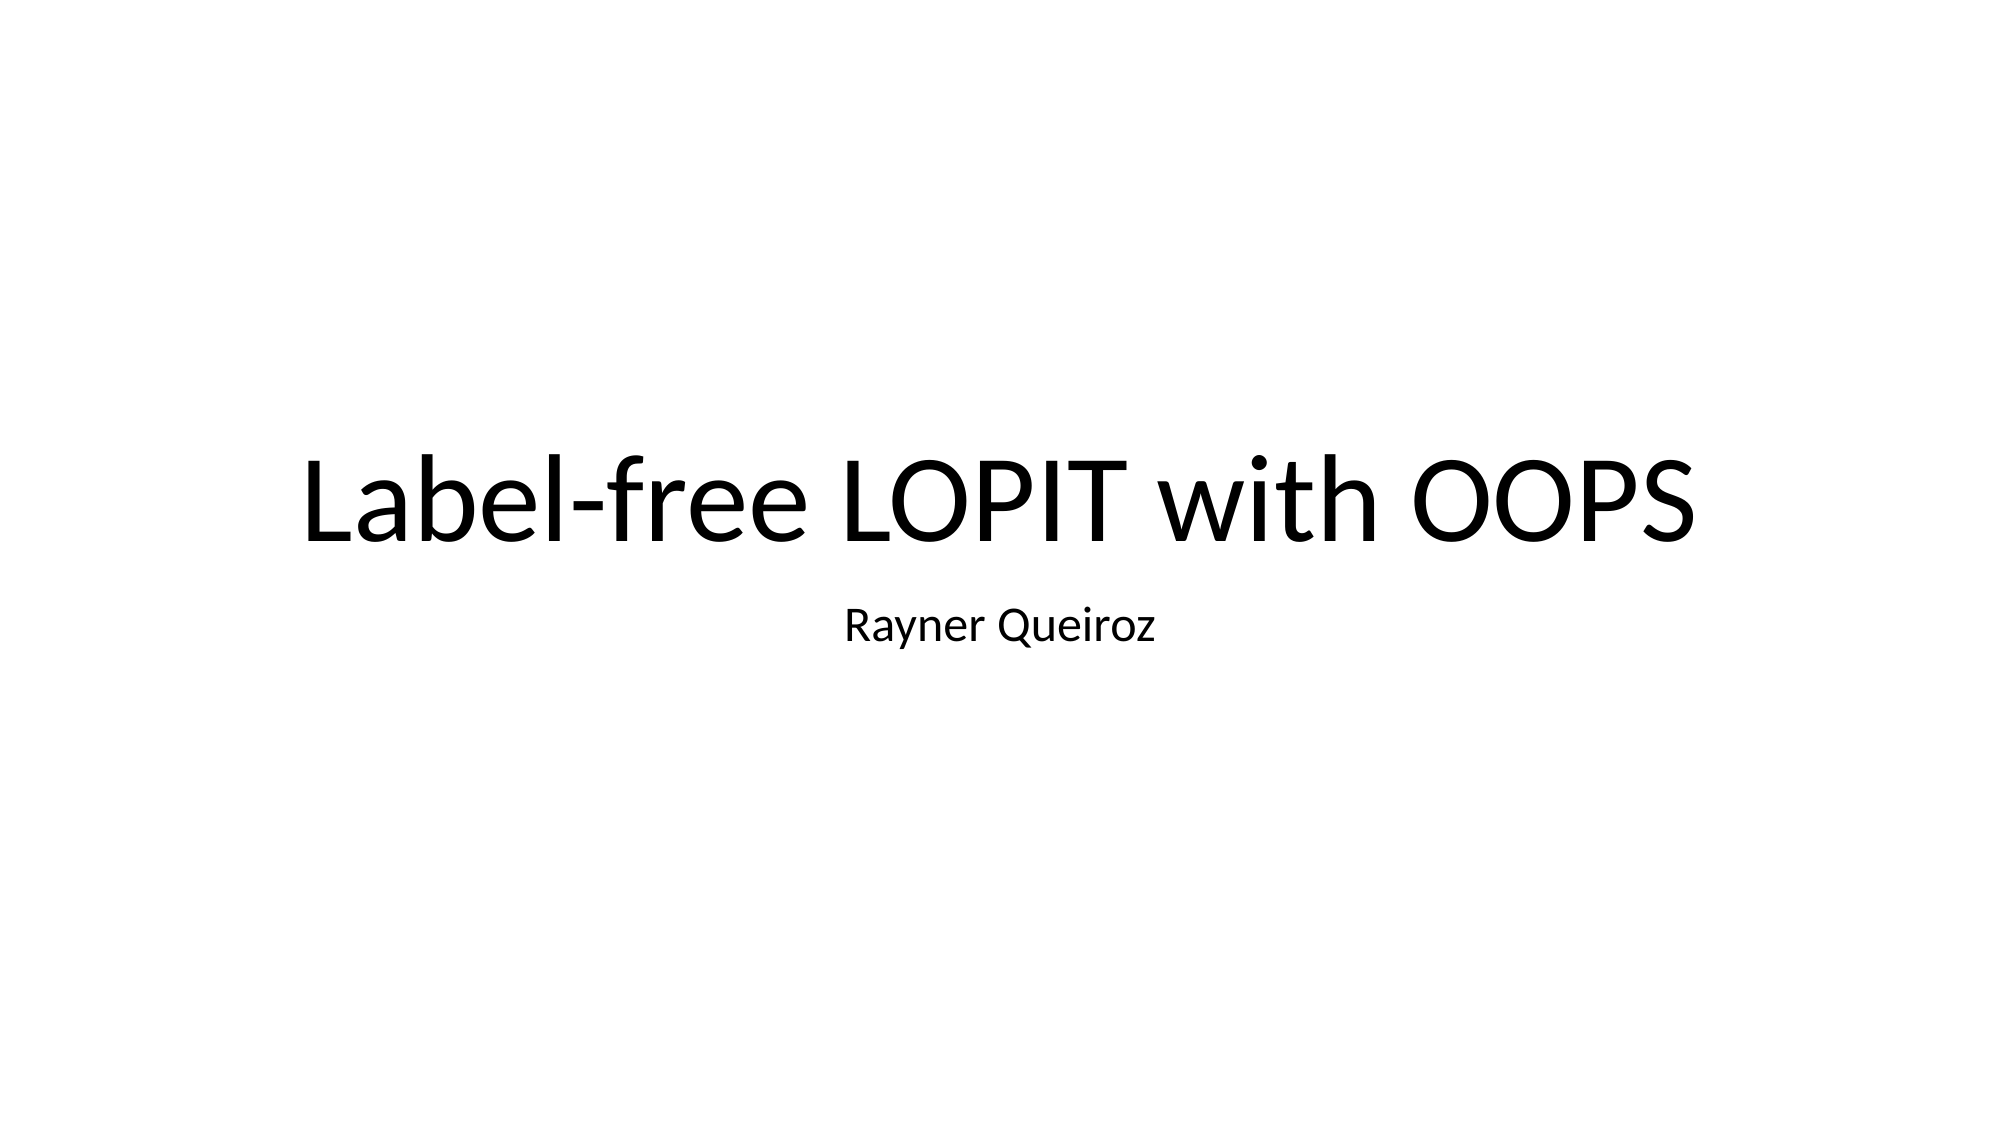

# Label-free LOPIT with OOPS
Rayner Queiroz